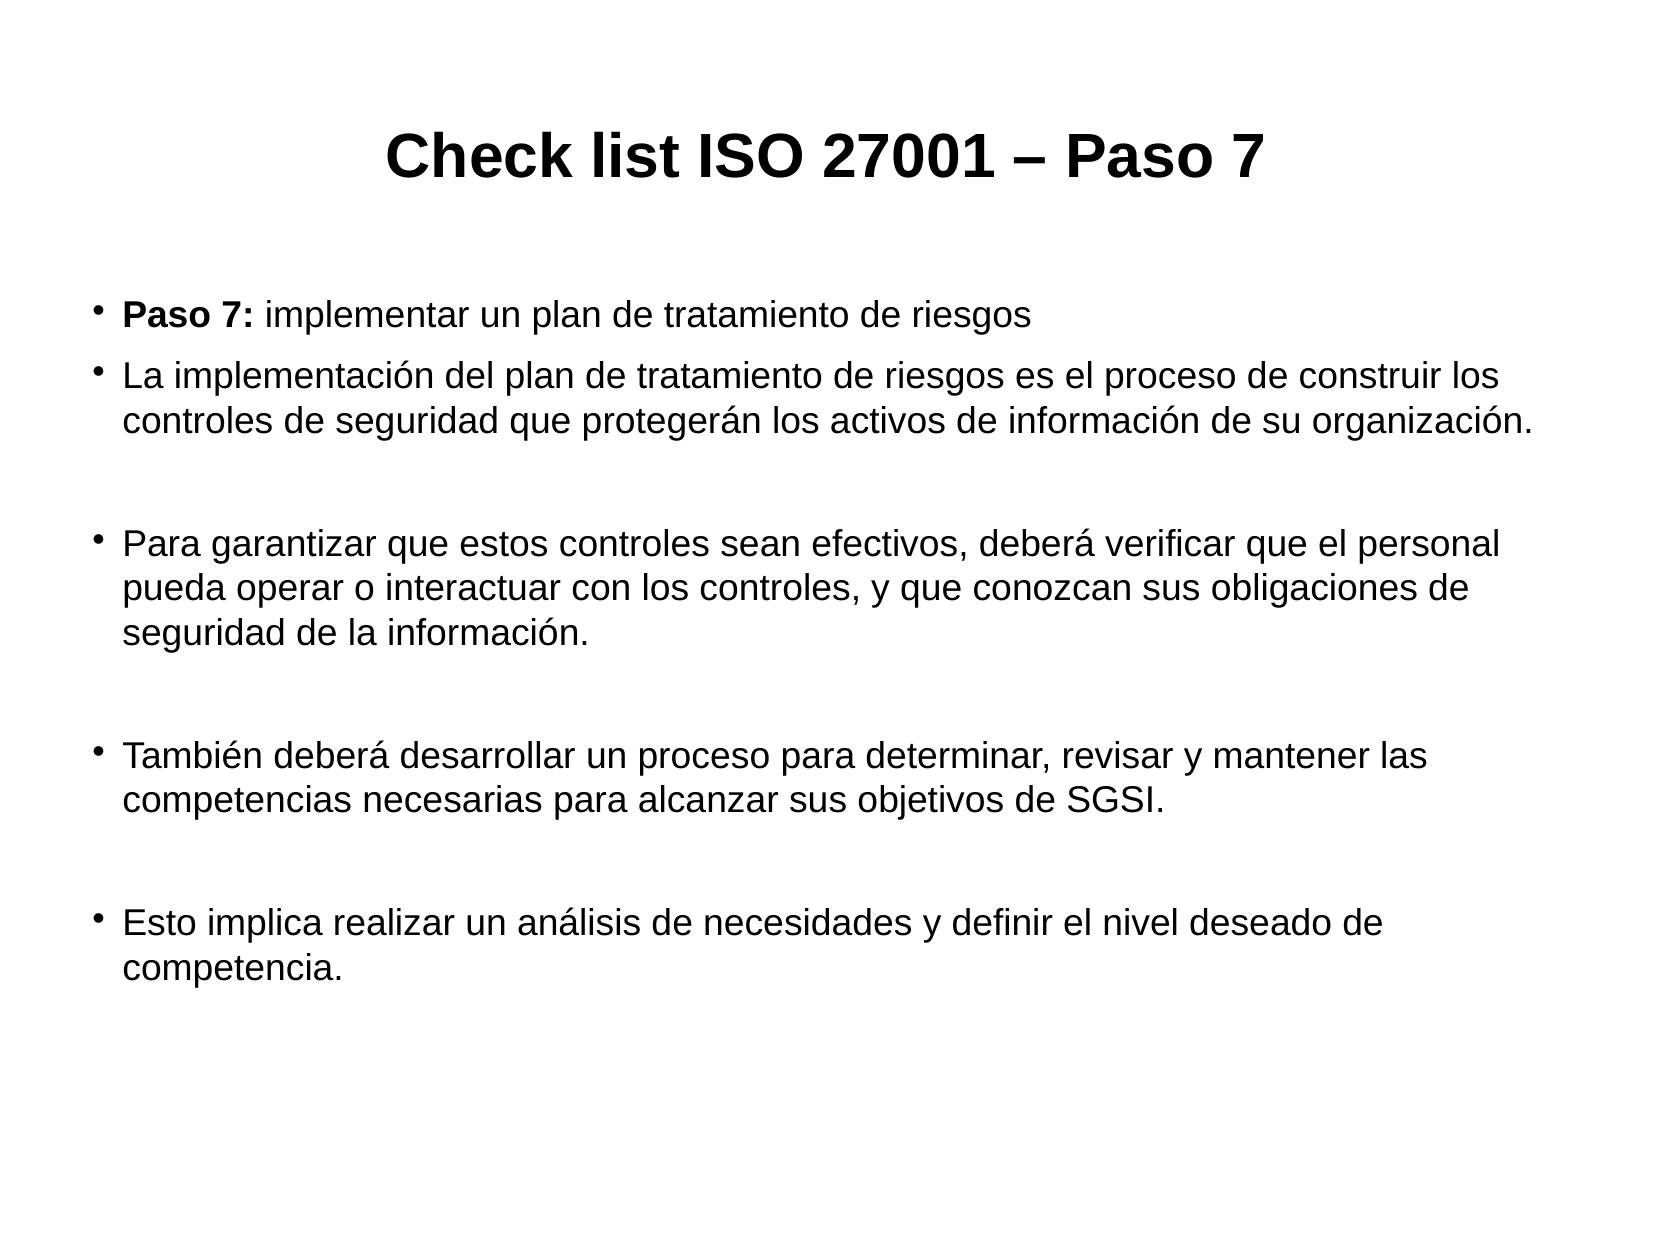

Check list ISO 27001 – Paso 7
Paso 7: implementar un plan de tratamiento de riesgos
La implementación del plan de tratamiento de riesgos es el proceso de construir los controles de seguridad que protegerán los activos de información de su organización.

Para garantizar que estos controles sean efectivos, deberá verificar que el personal pueda operar o interactuar con los controles, y que conozcan sus obligaciones de seguridad de la información.

También deberá desarrollar un proceso para determinar, revisar y mantener las competencias necesarias para alcanzar sus objetivos de SGSI.

Esto implica realizar un análisis de necesidades y definir el nivel deseado de competencia.